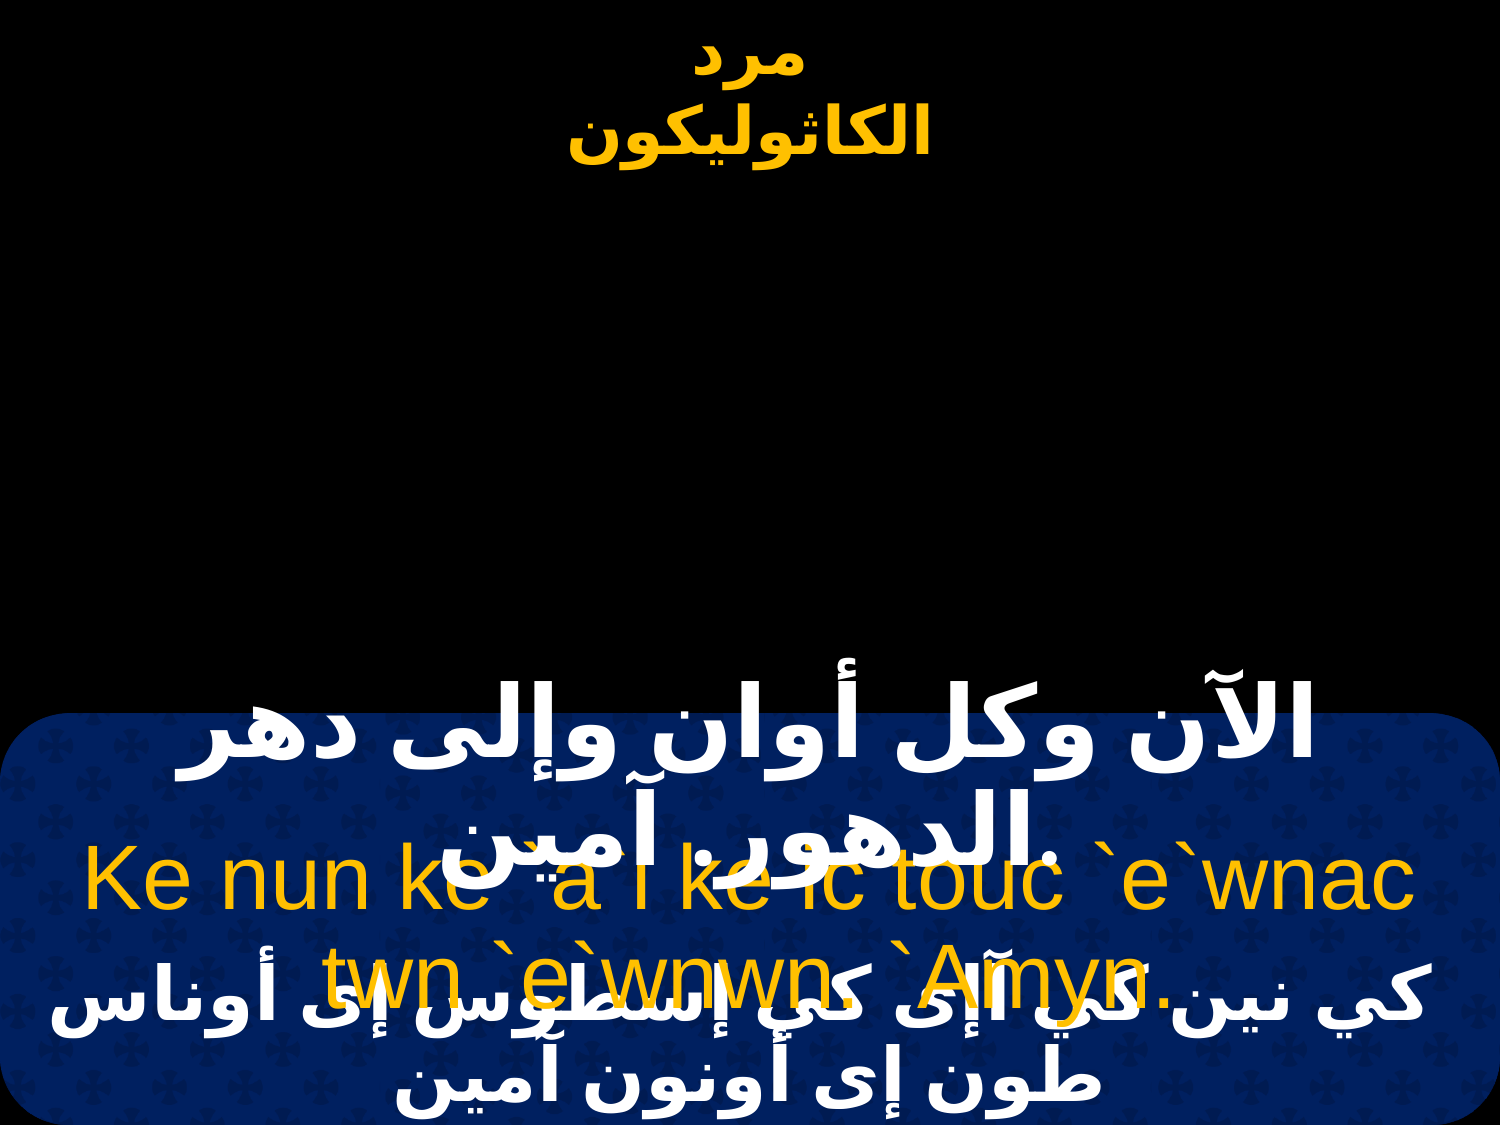

الآن وكل أوان وإلى دهر الدهور. آمين.
Ke nun ke `a`i ke ic touc `e`wnac twn `e`wnwn. `Amyn.
 كي نين كي آإى كي إسطوس إى أوناس طون إى أونون آمين